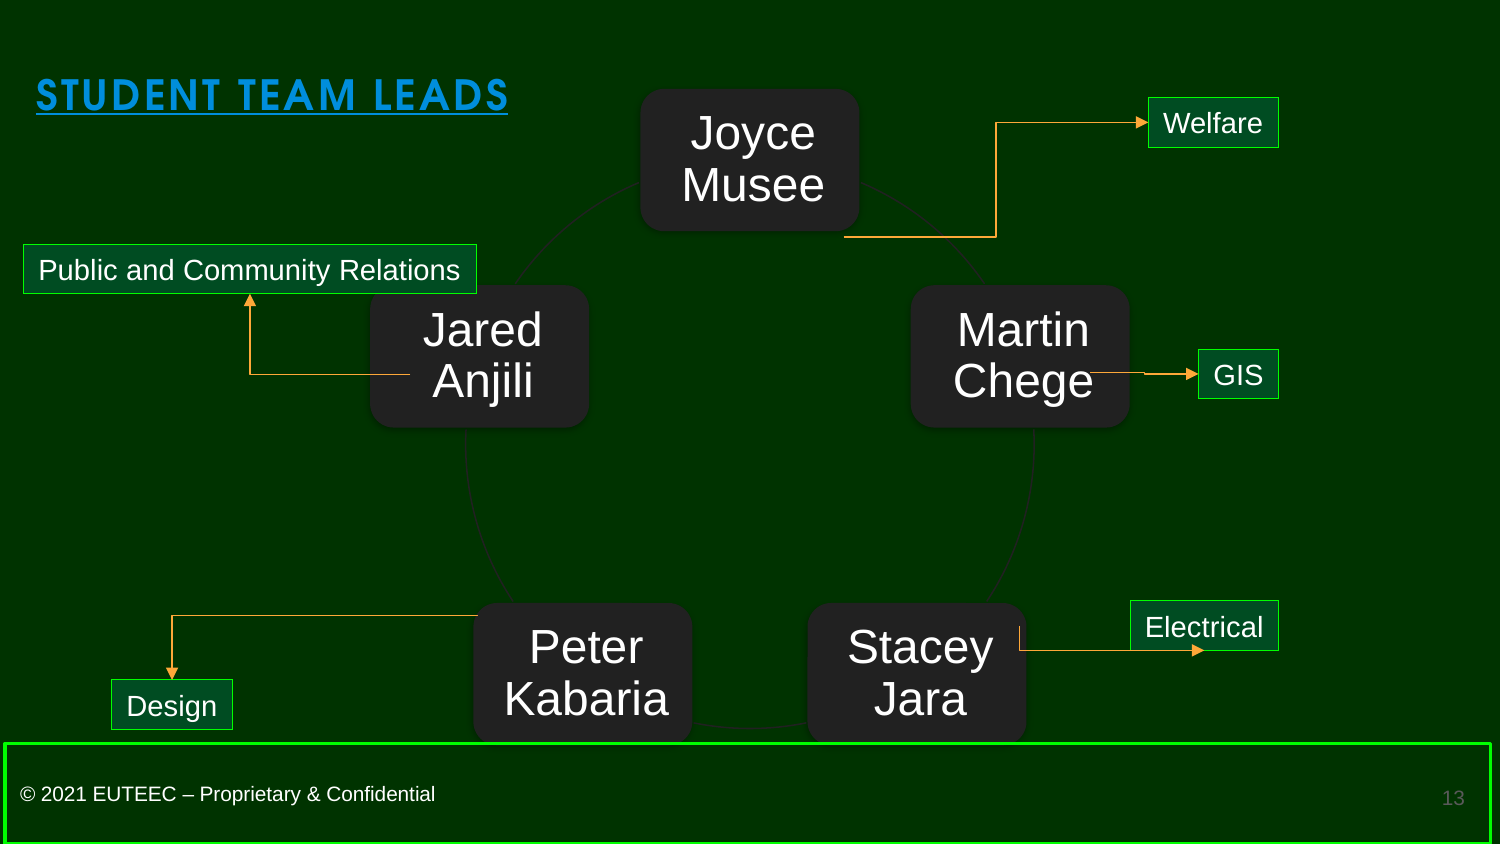

STUDENT TEAM LEADS
Joyce Musee
Martin Chege
Stacey Jara
Peter Kabaria
Jared Anjili
Welfare
Public and Community Relations
GIS
Electrical
Design
© 2021 EUTEEC – Proprietary & Confidential
13